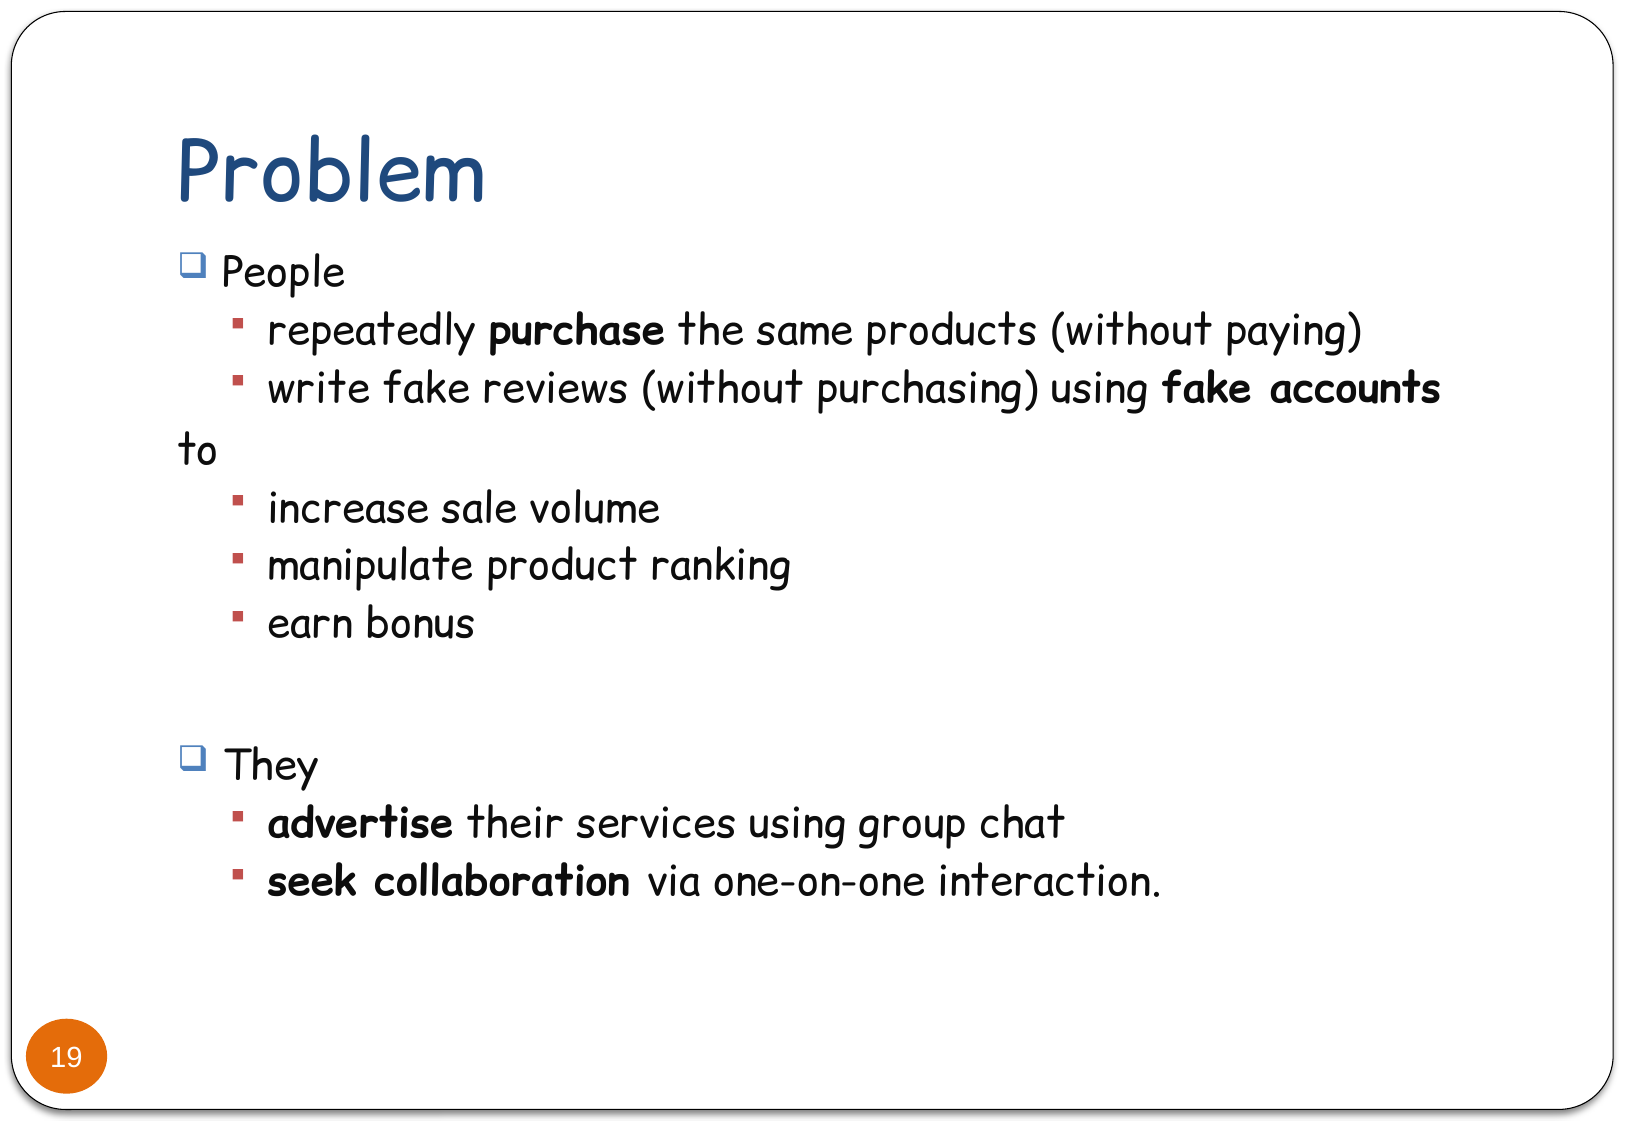

# Problem
People
repeatedly purchase the same products (without paying)
write fake reviews (without purchasing) using fake accounts
to
increase sale volume
manipulate product ranking
earn bonus

They
advertise their services using group chat
seek collaboration via one-on-one interaction.
19